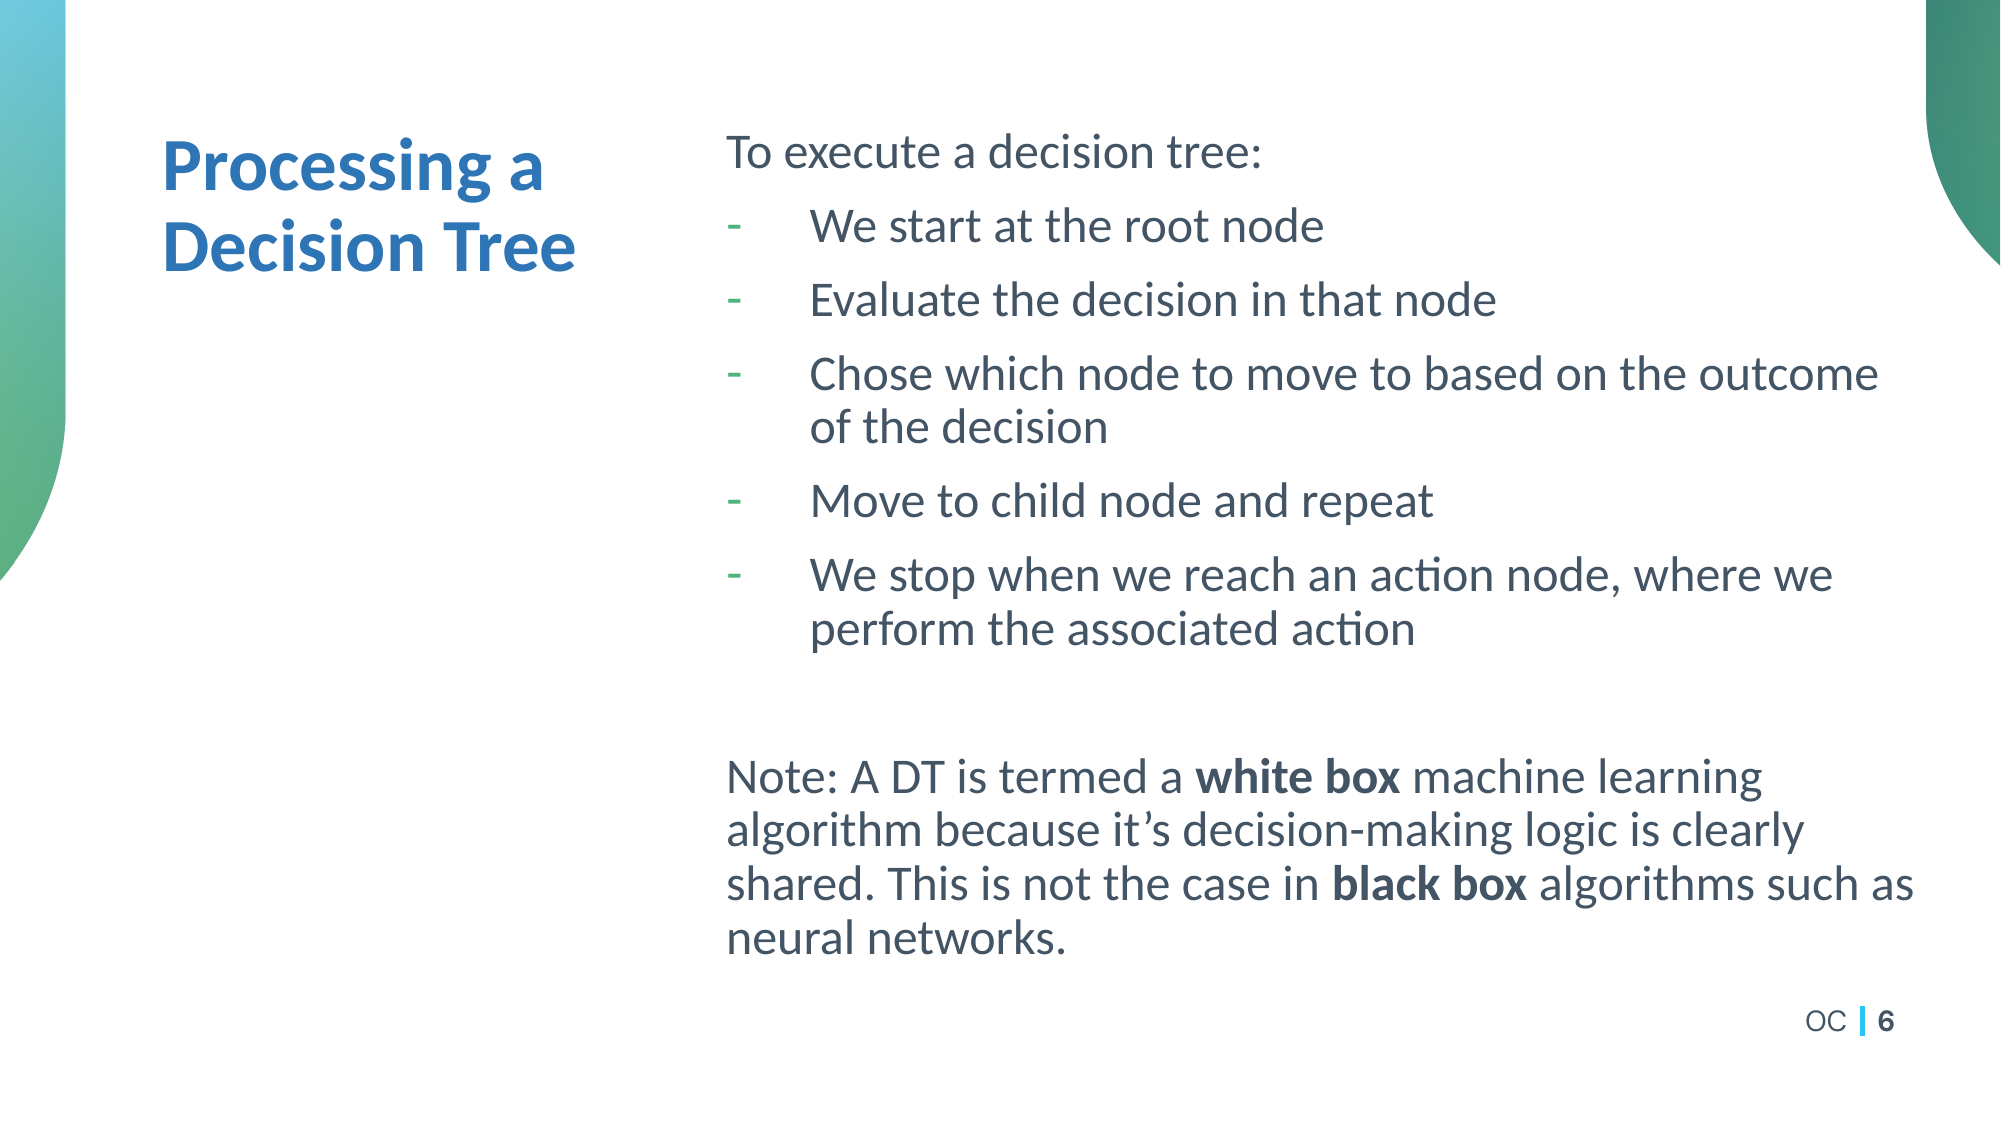

# Processing a Decision Tree
To execute a decision tree:
We start at the root node
Evaluate the decision in that node
Chose which node to move to based on the outcome of the decision
Move to child node and repeat
We stop when we reach an action node, where we perform the associated action

Note: A DT is termed a white box machine learning algorithm because it’s decision-making logic is clearly shared. This is not the case in black box algorithms such as neural networks.
OC
6